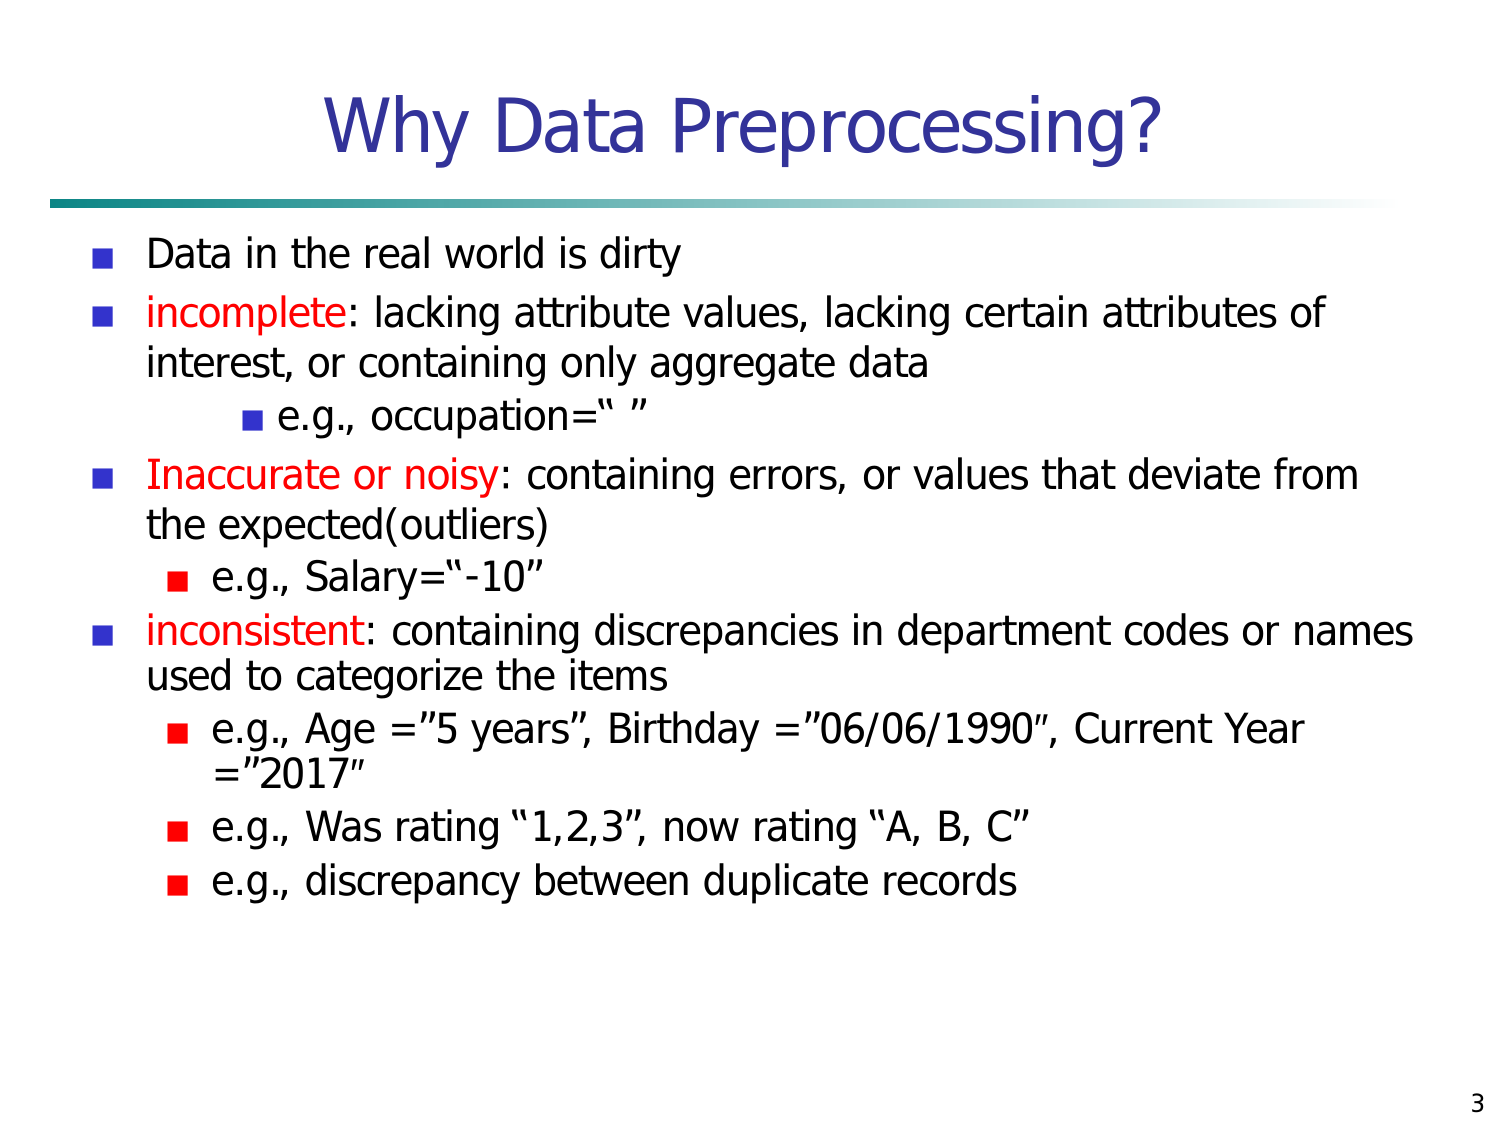

# Why Data Preprocessing?
Data in the real world is dirty
incomplete: lacking attribute values, lacking certain attributes of interest, or containing only aggregate data
e.g., occupation=“ ”
Inaccurate or noisy: containing errors, or values that deviate from the expected(outliers)
e.g., Salary=“-10”
inconsistent: containing discrepancies in department codes or names used to categorize the items
e.g., Age =”5 years”, Birthday =”06/06/1990″, Current Year =”2017″
e.g., Was rating “1,2,3”, now rating “A, B, C”
e.g., discrepancy between duplicate records
3